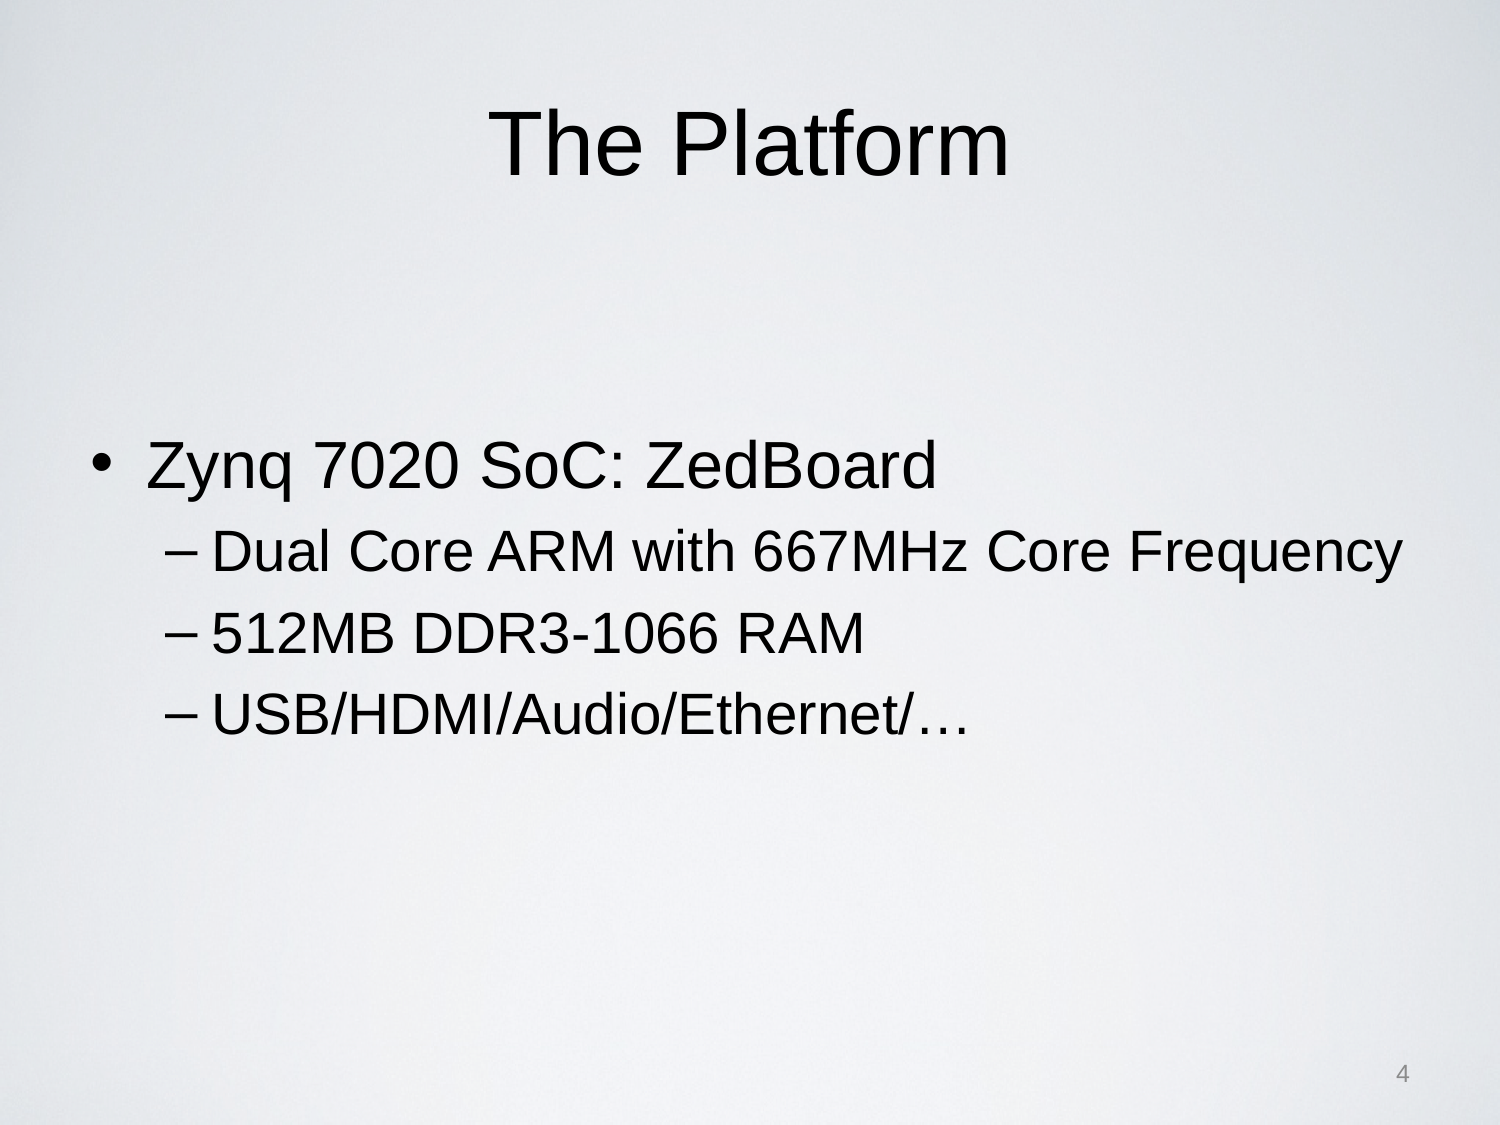

# The Platform
Zynq 7020 SoC: ZedBoard
Dual Core ARM with 667MHz Core Frequency
512MB DDR3-1066 RAM
USB/HDMI/Audio/Ethernet/…

4